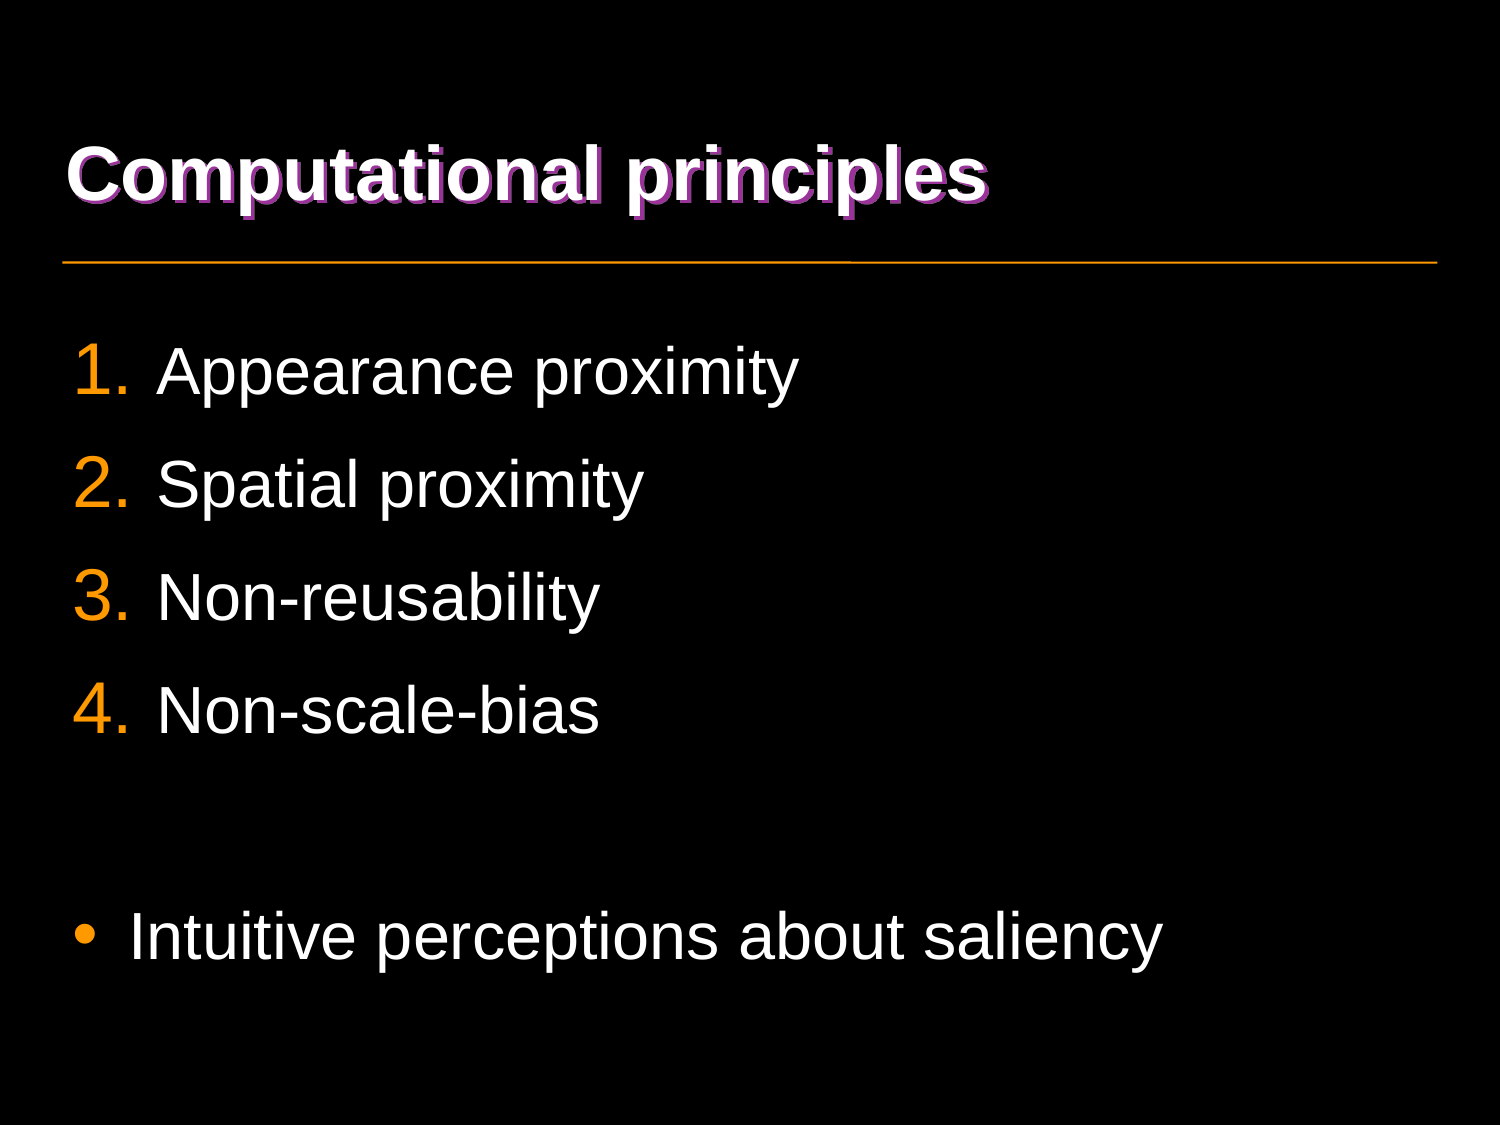

# Computational principles
Appearance proximity
Spatial proximity
Non-reusability
Non-scale-bias

Intuitive perceptions about saliency